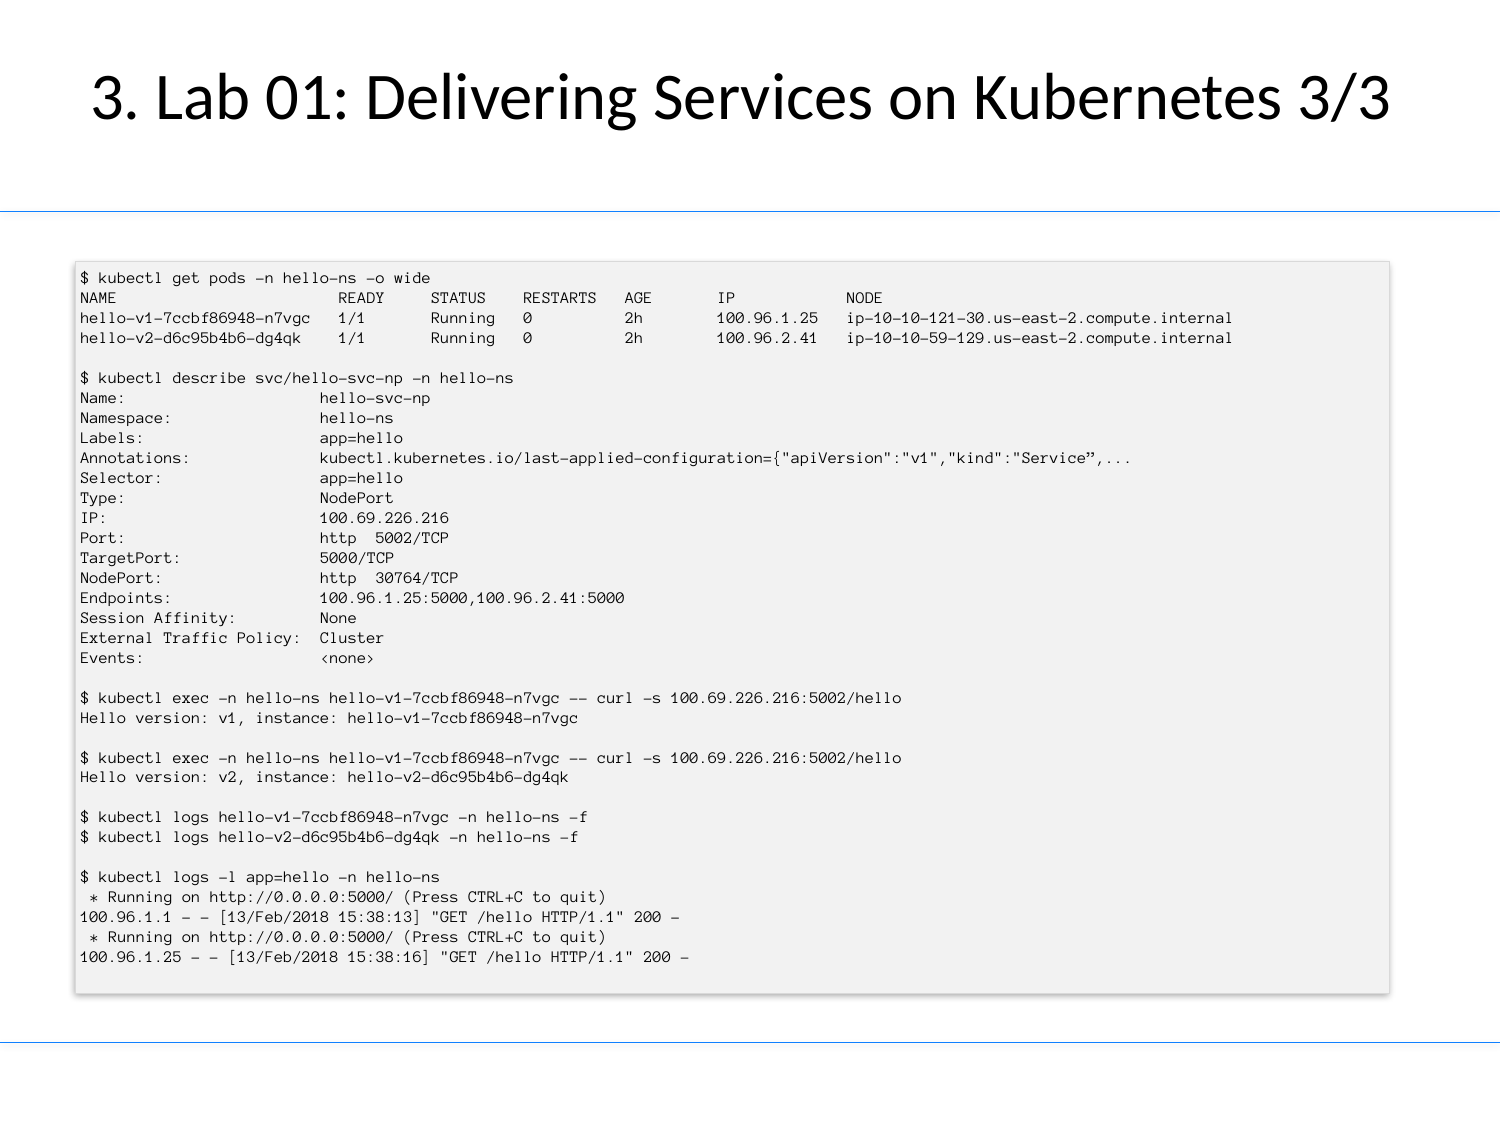

# 3. Lab 01: Delivering Services on Kubernetes 3/3
$ kubectl get pods -n hello-ns -o wide
NAME                        READY     STATUS    RESTARTS   AGE       IP            NODE
hello-v1-7ccbf86948-n7vgc   1/1       Running   0          2h        100.96.1.25   ip-10-10-121-30.us-east-2.compute.internal
hello-v2-d6c95b4b6-dg4qk    1/1       Running   0          2h        100.96.2.41   ip-10-10-59-129.us-east-2.compute.internal

$ kubectl describe svc/hello-svc-np -n hello-ns
Name:                     hello-svc-np
Namespace:                hello-ns
Labels:                   app=hello
Annotations:              kubectl.kubernetes.io/last-applied-configuration={"apiVersion":"v1","kind":"Service”,...
Selector:                 app=hello
Type:                     NodePort
IP:                       100.69.226.216
Port:                     http  5002/TCP
TargetPort:               5000/TCP
NodePort:                 http  30764/TCP
Endpoints:                100.96.1.25:5000,100.96.2.41:5000
Session Affinity:         None
External Traffic Policy:  Cluster
Events:                   <none>

$ kubectl exec -n hello-ns hello-v1-7ccbf86948-n7vgc -- curl -s 100.69.226.216:5002/hello
Hello version: v1, instance: hello-v1-7ccbf86948-n7vgc

$ kubectl exec -n hello-ns hello-v1-7ccbf86948-n7vgc -- curl -s 100.69.226.216:5002/hello
Hello version: v2, instance: hello-v2-d6c95b4b6-dg4qk

$ kubectl logs hello-v1-7ccbf86948-n7vgc -n hello-ns –f
$ kubectl logs hello-v2-d6c95b4b6-dg4qk -n hello-ns –f

$ kubectl logs -l app=hello -n hello-ns
 * Running on http://0.0.0.0:5000/ (Press CTRL+C to quit)
100.96.1.1 - - [13/Feb/2018 15:38:13] "GET /hello HTTP/1.1" 200 -
 * Running on http://0.0.0.0:5000/ (Press CTRL+C to quit)
100.96.1.25 - - [13/Feb/2018 15:38:16] "GET /hello HTTP/1.1" 200 –